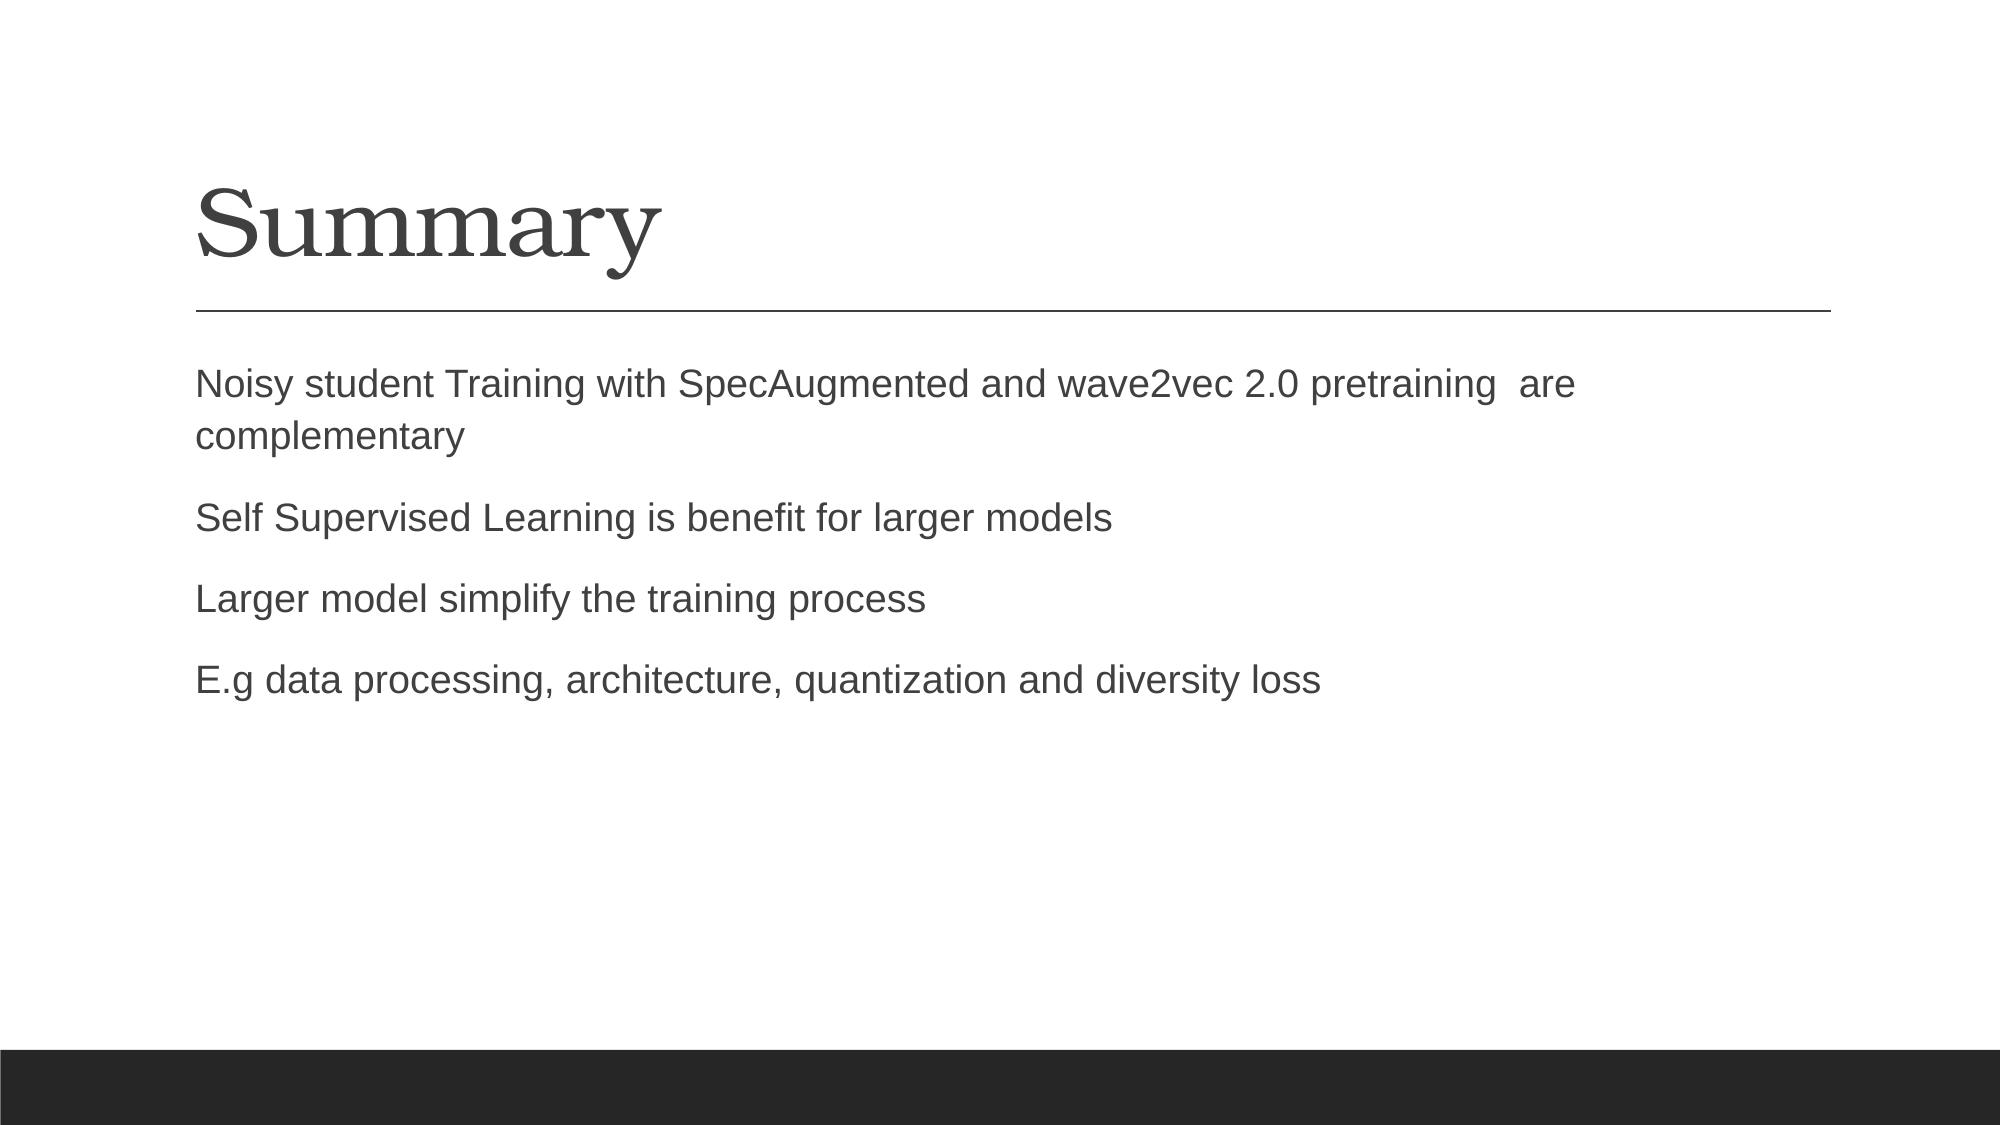

# Summary
Noisy student Training with SpecAugmented and wave2vec 2.0 pretraining  are complementary
Self Supervised Learning is benefit for larger models
Larger model simplify the training process
E.g data processing, architecture, quantization and diversity loss